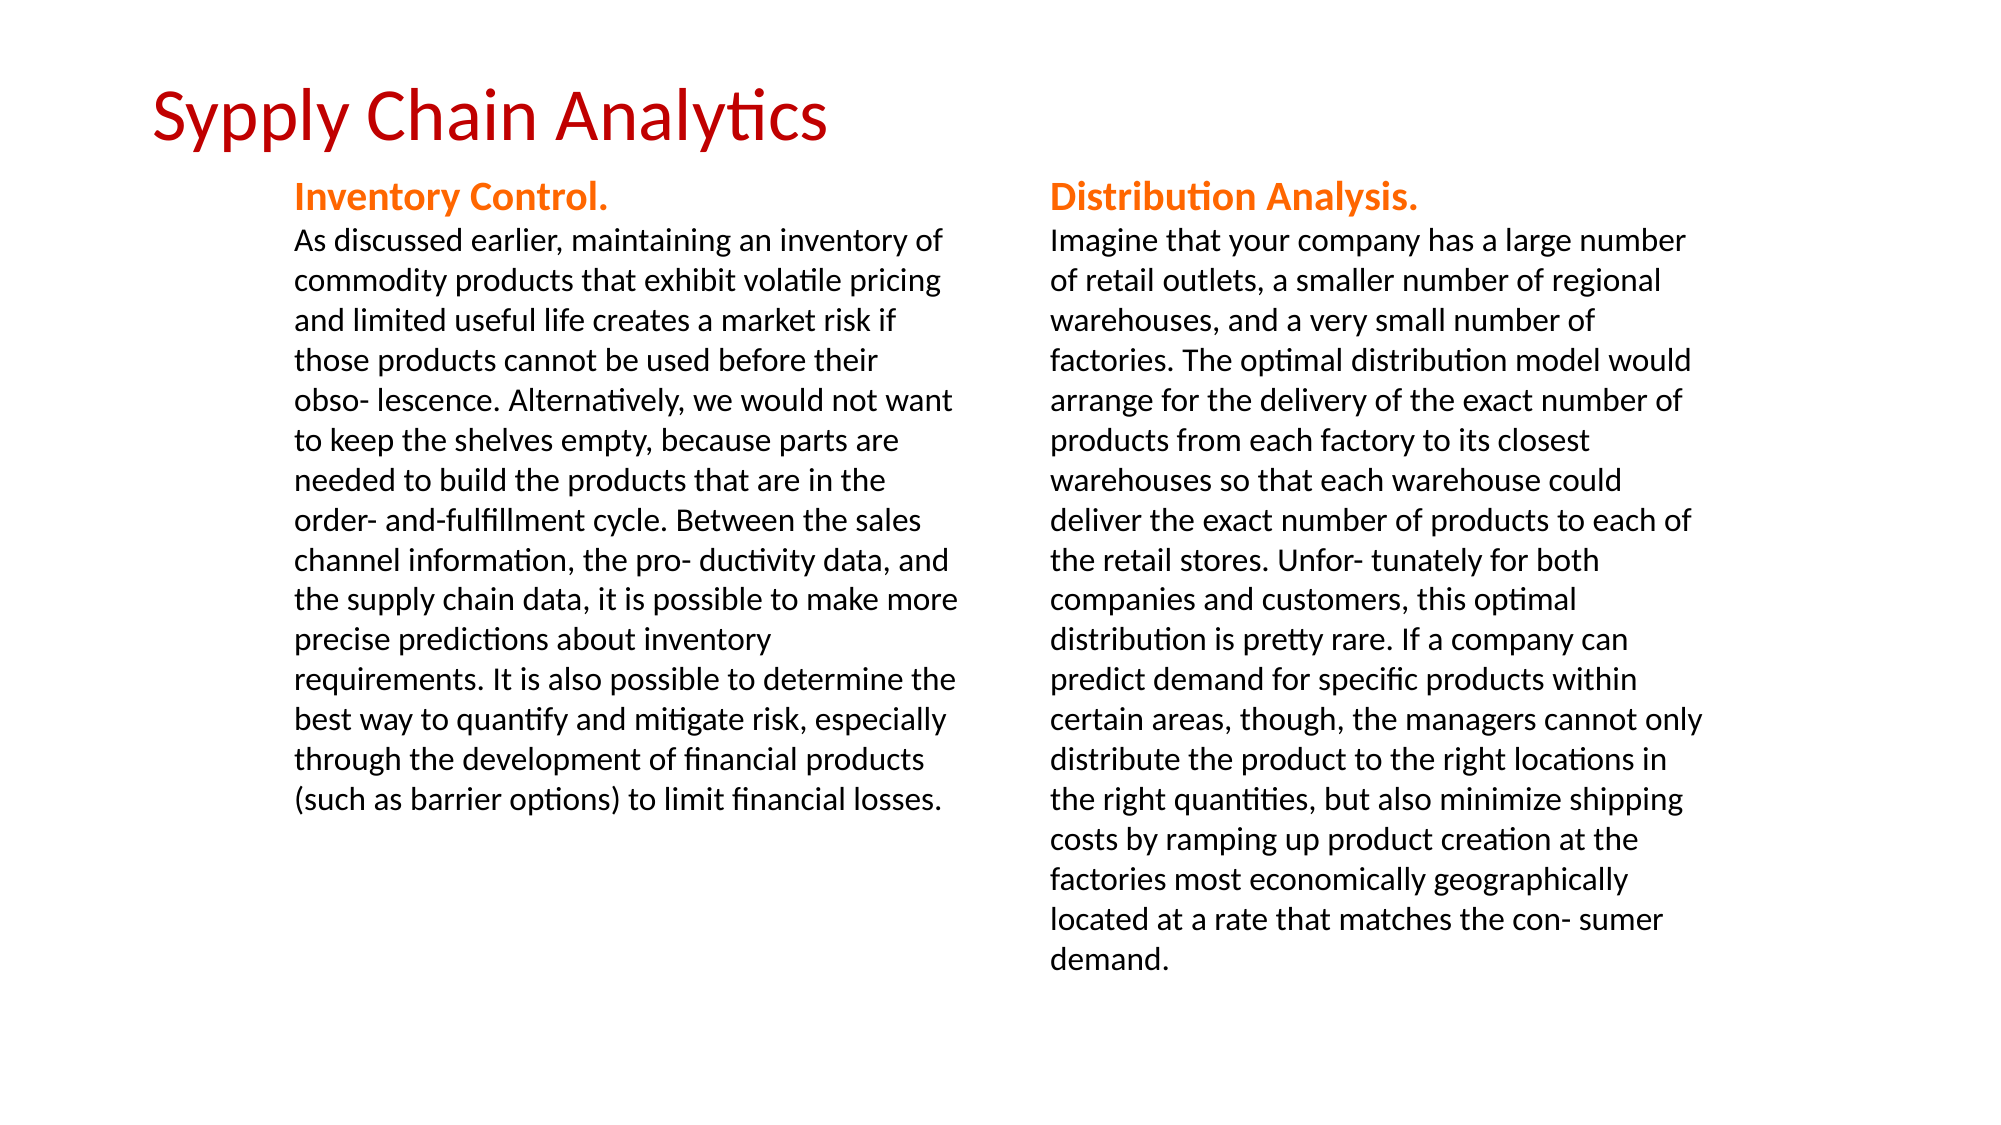

# Sypply Chain Analytics
Inventory Control.
As discussed earlier, maintaining an inventory of commodity products that exhibit volatile pricing and limited useful life creates a market risk if those products cannot be used before their obso- lescence. Alternatively, we would not want to keep the shelves empty, because parts are needed to build the products that are in the order- and-fulfillment cycle. Between the sales channel information, the pro- ductivity data, and the supply chain data, it is possible to make more precise predictions about inventory requirements. It is also possible to determine the best way to quantify and mitigate risk, especially through the development of financial products (such as barrier options) to limit financial losses.
Distribution Analysis.
Imagine that your company has a large number of retail outlets, a smaller number of regional warehouses, and a very small number of factories. The optimal distribution model would arrange for the delivery of the exact number of products from each factory to its closest warehouses so that each warehouse could deliver the exact number of products to each of the retail stores. Unfor- tunately for both companies and customers, this optimal distribution is pretty rare. If a company can predict demand for specific products within certain areas, though, the managers cannot only distribute the product to the right locations in the right quantities, but also minimize shipping costs by ramping up product creation at the factories most economically geographically located at a rate that matches the con- sumer demand.